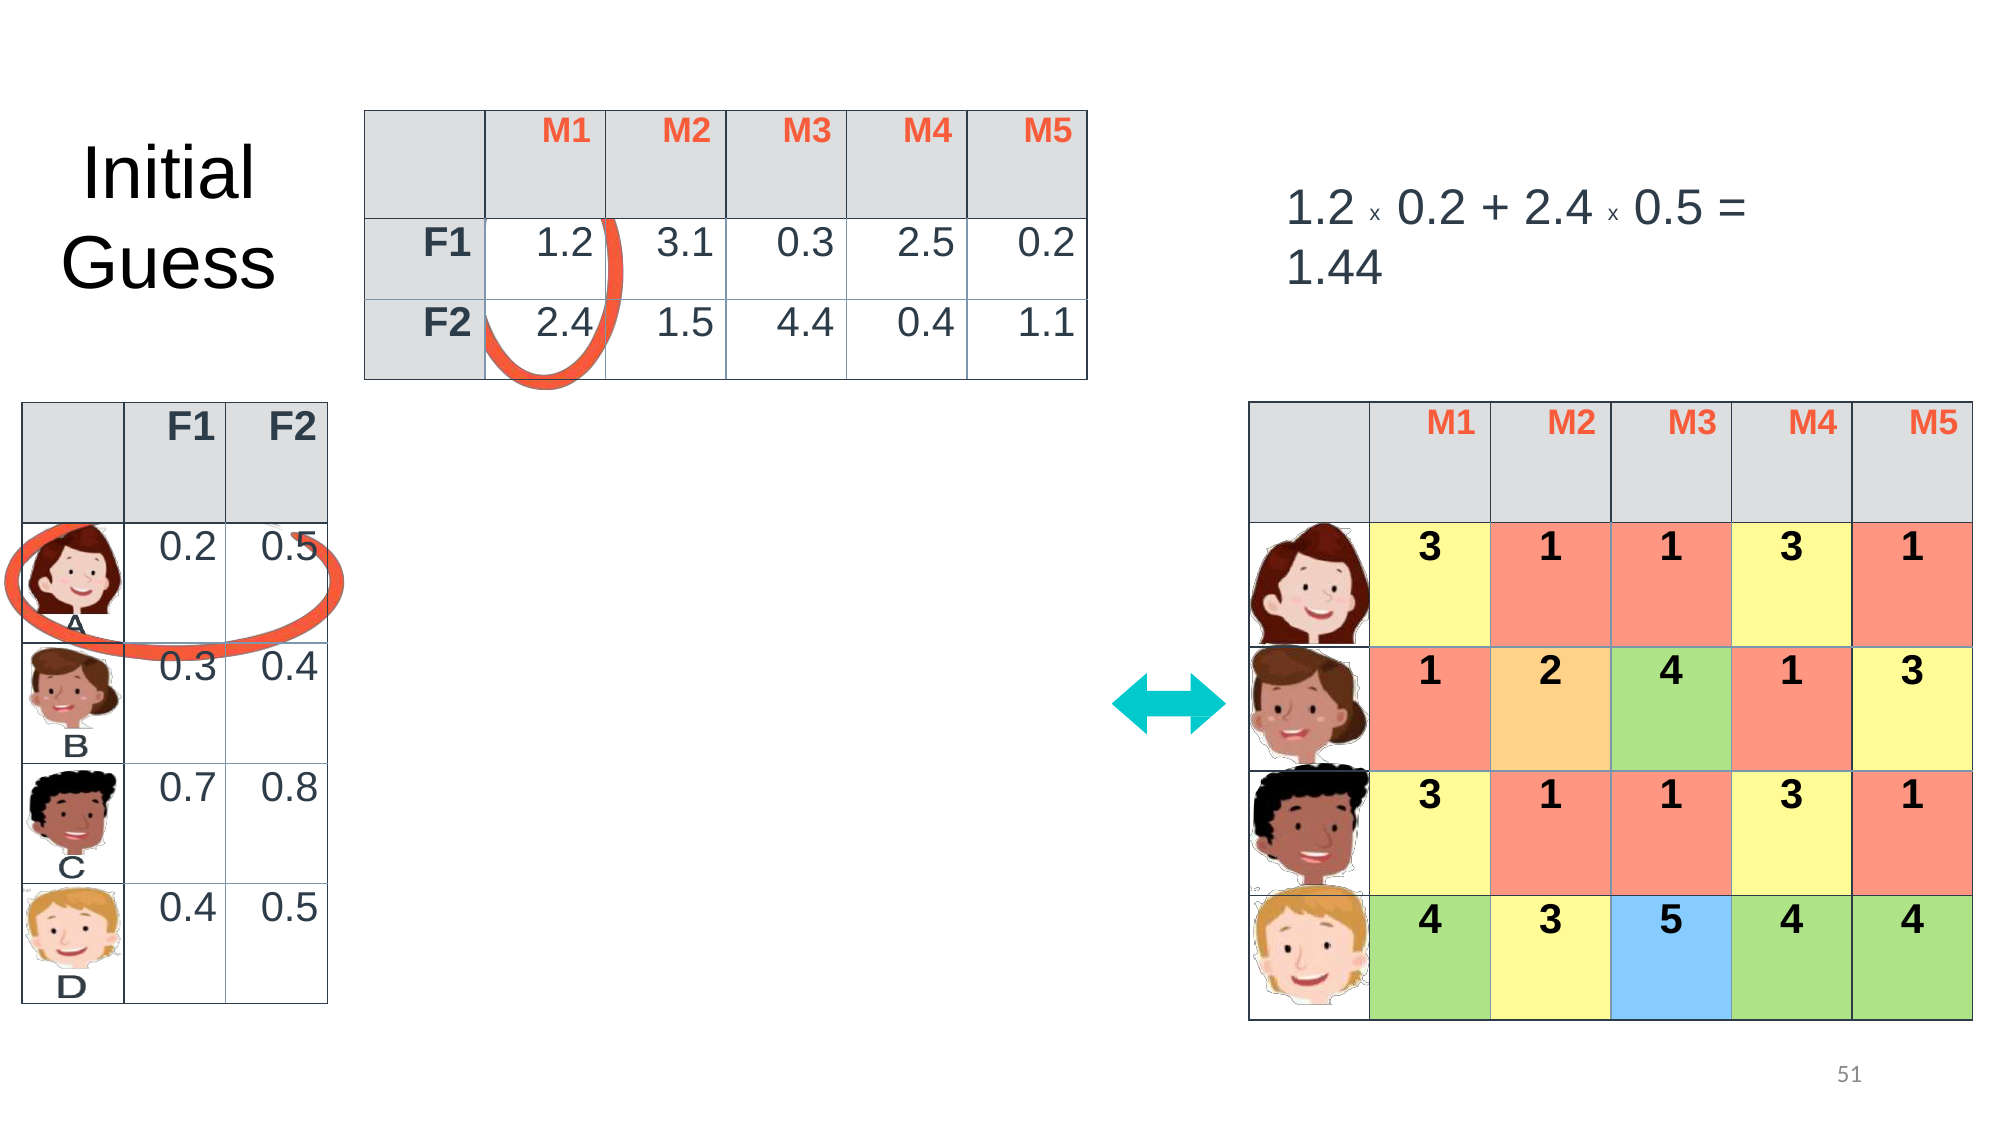

|  | M1 | M2 | M3 | M4 | M5 |
| --- | --- | --- | --- | --- | --- |
| F1 | 1.2 | 3.1 | 0.3 | 2.5 | 0.2 |
| F2 | 2.4 | 1.5 | 4.4 | 0.4 | 1.1 |
Initial Guess

# 1.2 x	0.2 + 2.4 x	0.5 = 1.44
|  | M1 | M2 | M3 | M4 | M5 |
| --- | --- | --- | --- | --- | --- |
|  | 3 | 1 | 1 | 3 | 1 |
|  | 1 | 2 | 4 | 1 | 3 |
|  | 3 | 1 | 1 | 3 | 1 |
|  | 4 | 3 | 5 | 4 | 4 |
|  | F1 | F2 |
| --- | --- | --- |
|  | 0.2 | 0.5 |
|  | 0.3 | 0.4 |
|  | 0.7 | 0.8 |
|  | 0.4 | 0.5 |

51